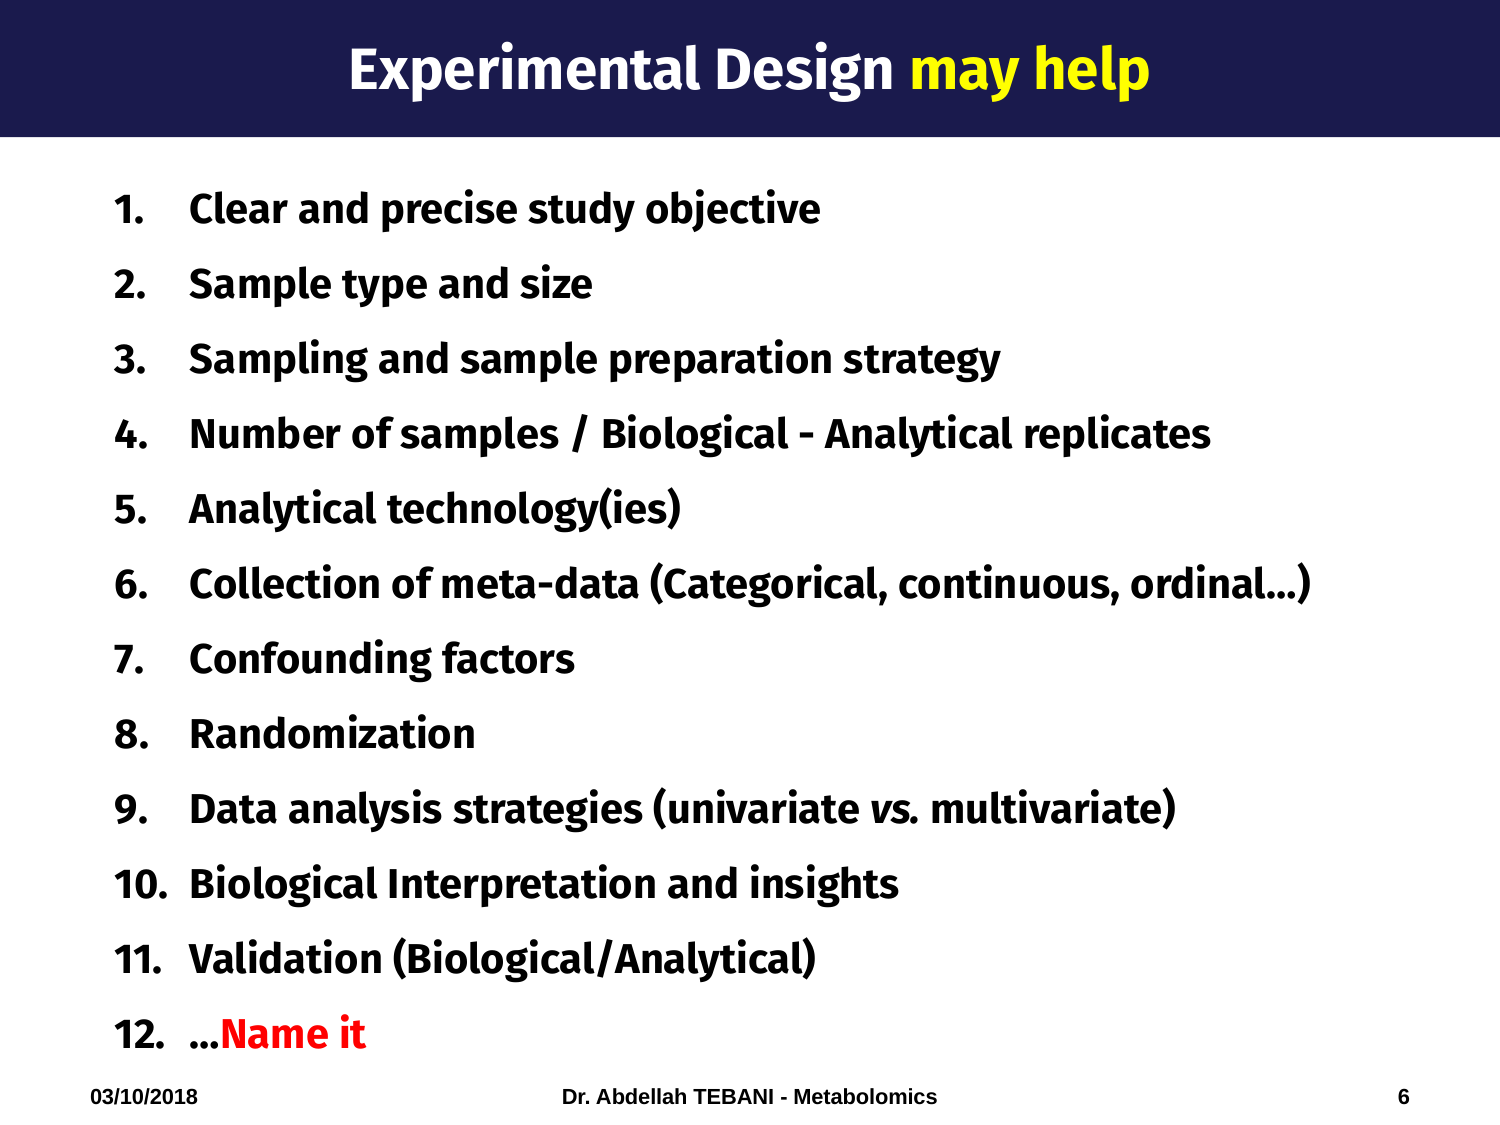

Experimental Design may help
Clear and precise study objective
Sample type and size
Sampling and sample preparation strategy
Number of samples / Biological - Analytical replicates
Analytical technology(ies)
Collection of meta-data (Categorical, continuous, ordinal…)
Confounding factors
Randomization
Data analysis strategies (univariate vs. multivariate)
Biological Interpretation and insights
Validation (Biological/Analytical)
…Name it
03/10/2018
Dr. Abdellah TEBANI - Metabolomics
6